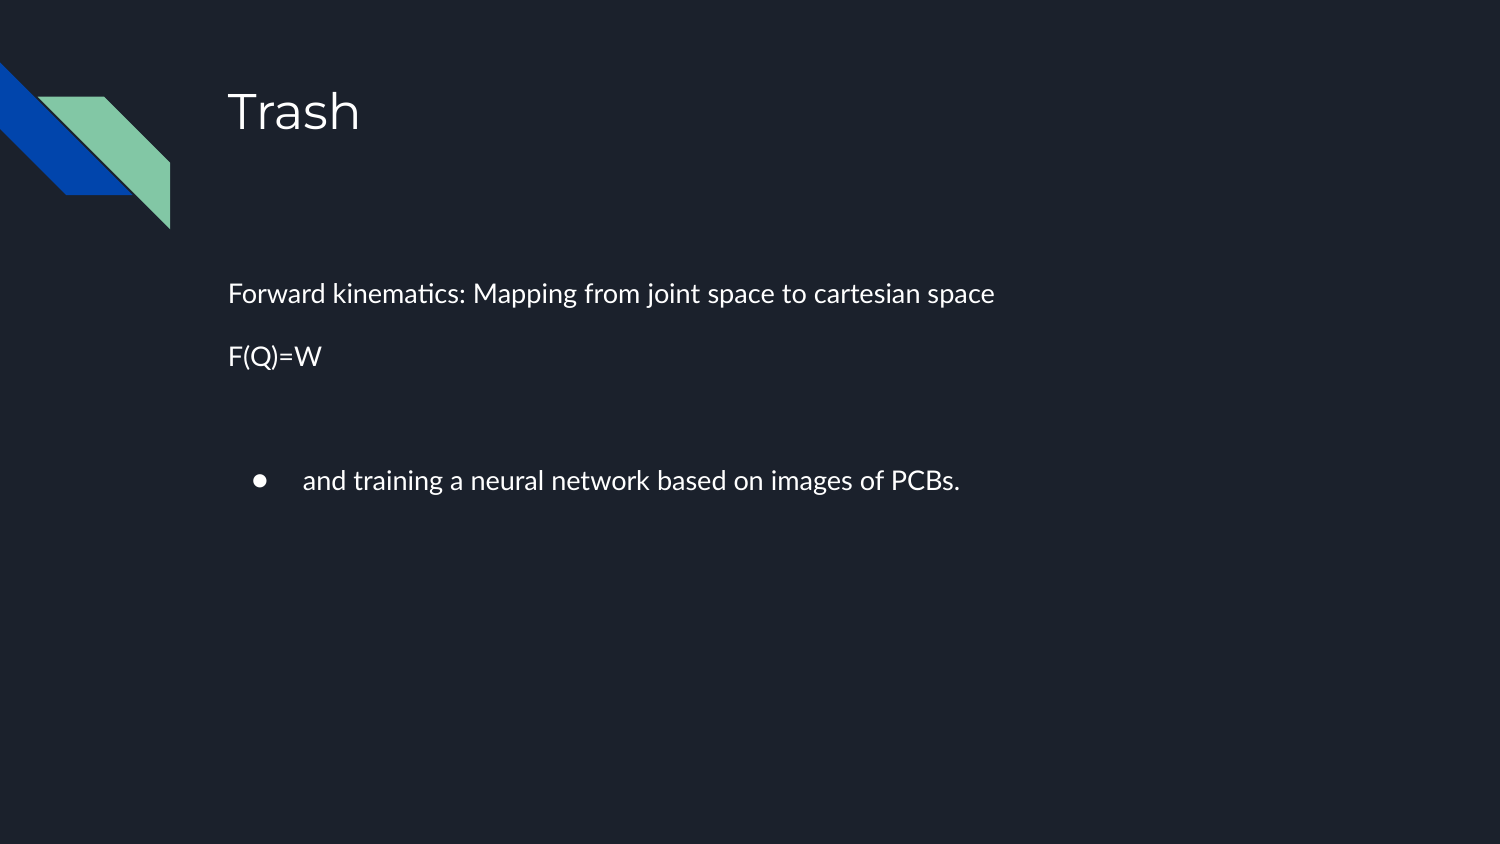

# Trash
Forward kinematics: Mapping from joint space to cartesian space
F(Q)=W

and training a neural network based on images of PCBs.